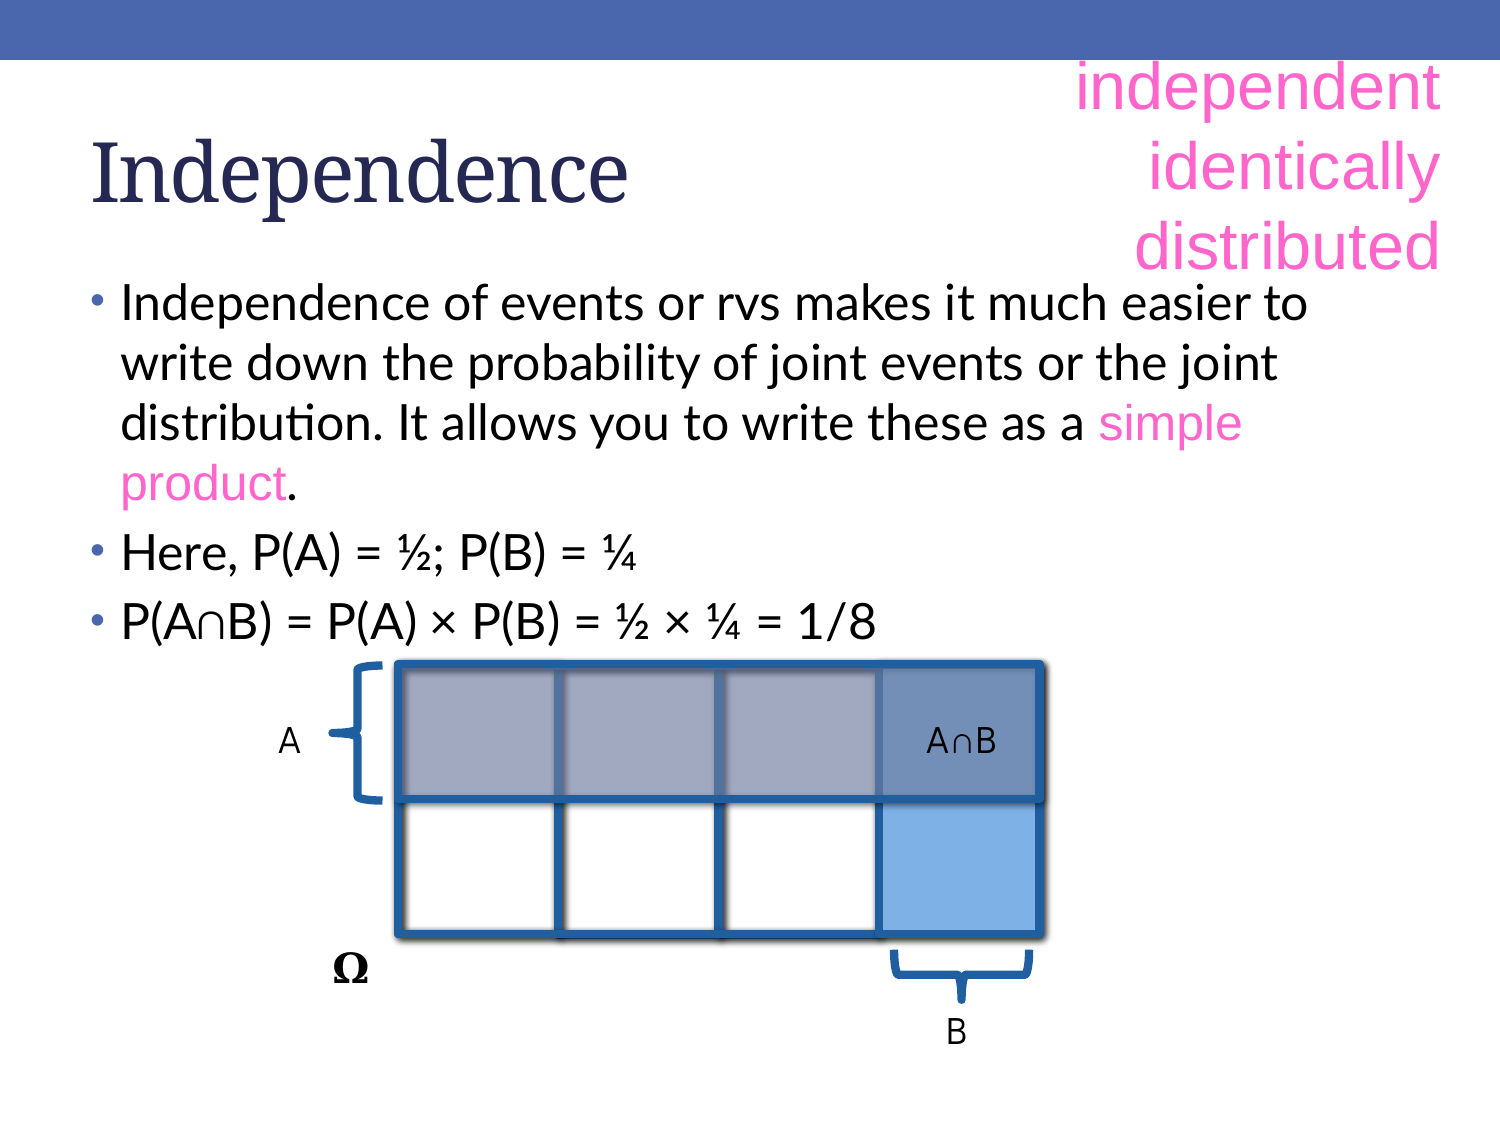

independent
identically
distributed
# Independence
Independence of events or rvs makes it much easier to write down the probability of joint events or the joint distribution. It allows you to write these as a simple product.
Here, P(A) = ½; P(B) = ¼
P(A∩B) = P(A) × P(B) = ½ × ¼ = 1/8

A
A∩B

𝛀
B